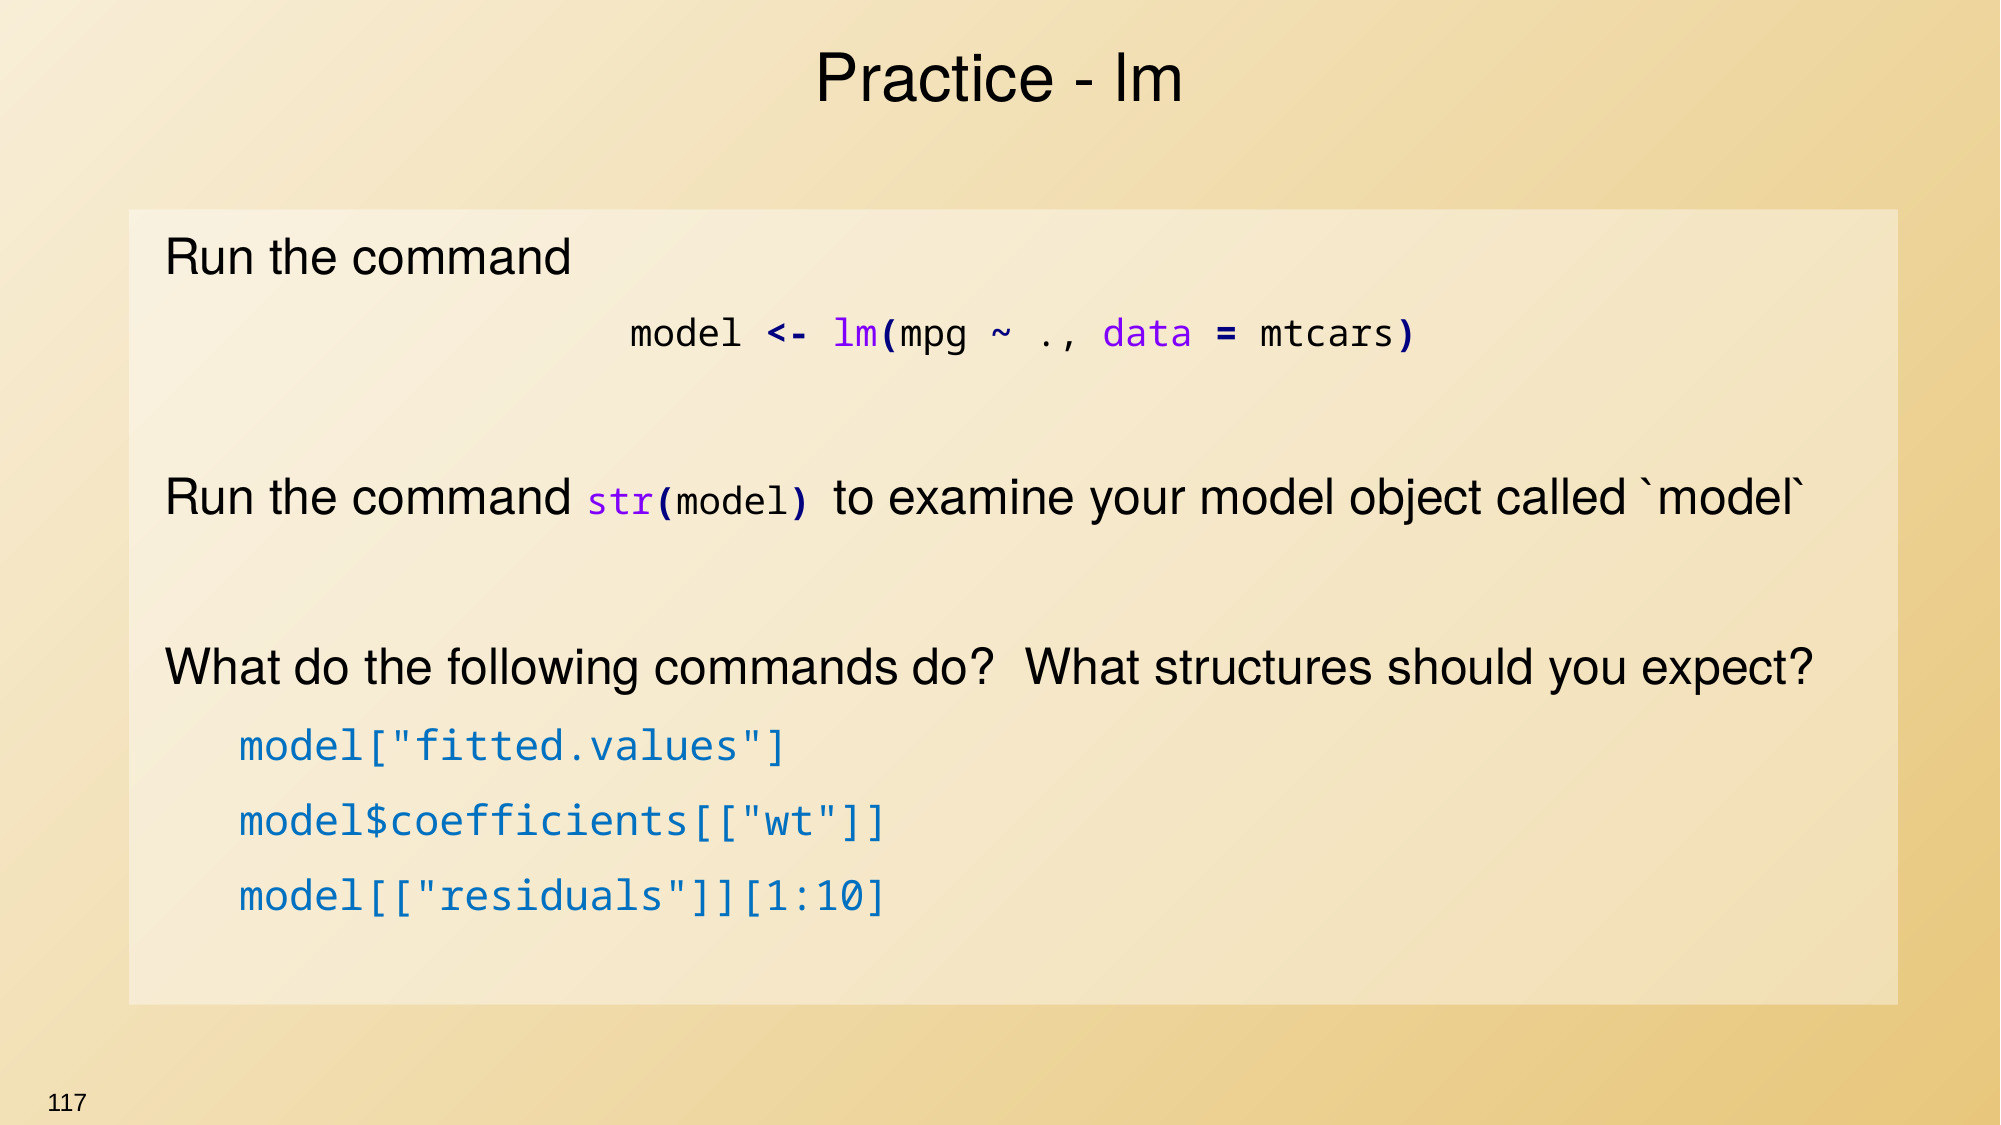

# Practice - lm
Run the command
model <- lm(mpg ~ ., data = mtcars)

Run the command str(model) to examine your model object called `model`

What do the following commands do?  What structures should you expect?
model["fitted.values"]
model$coefficients[["wt"]]
model[["residuals"]][1:10]